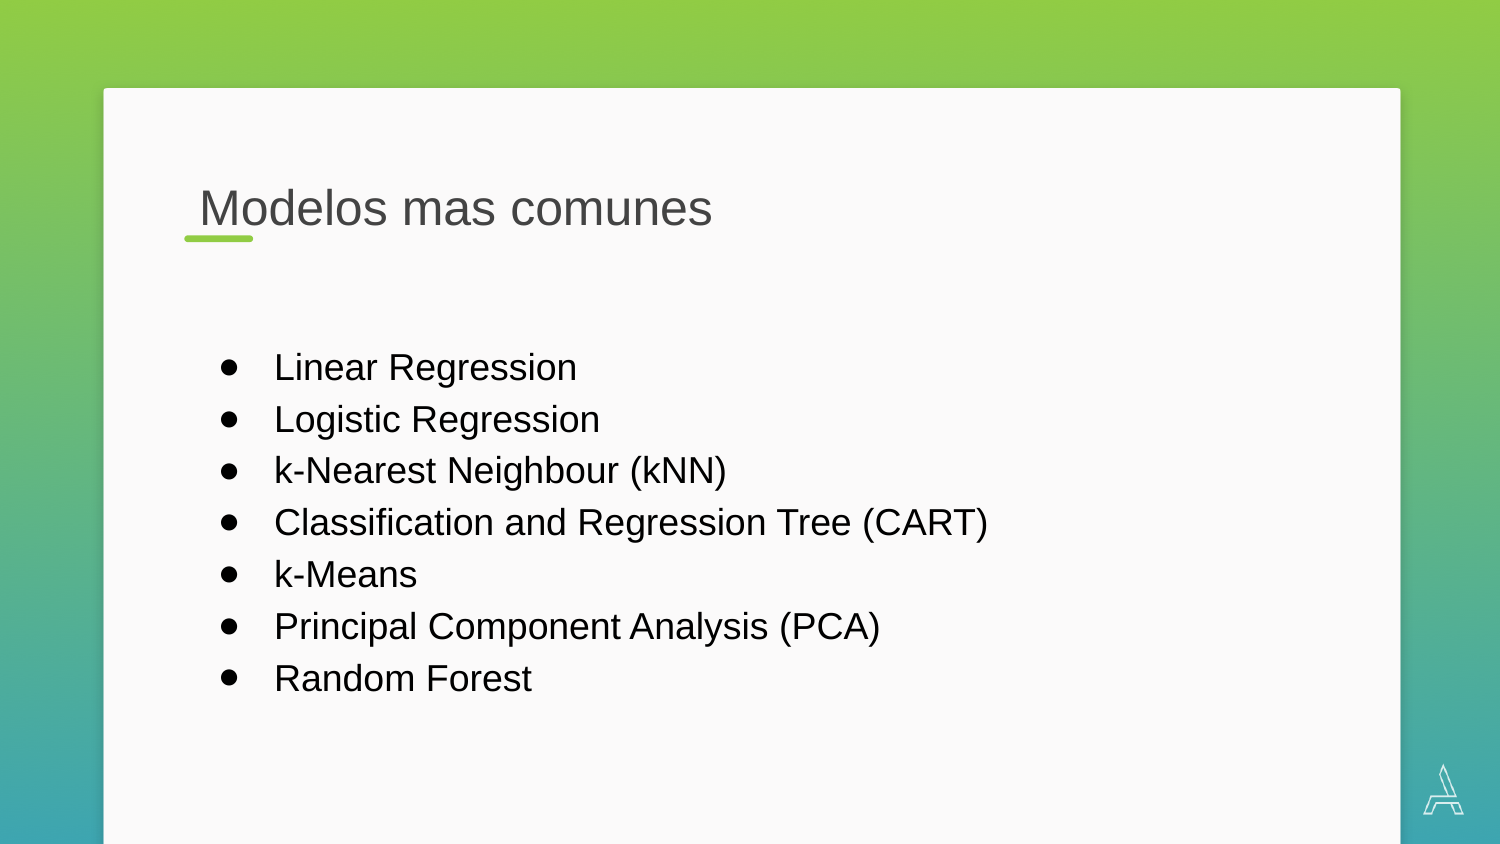

Modelos mas comunes

Linear Regression
Logistic Regression
k-Nearest Neighbour (kNN)
Classification and Regression Tree (CART)
k-Means
Principal Component Analysis (PCA)
Random Forest